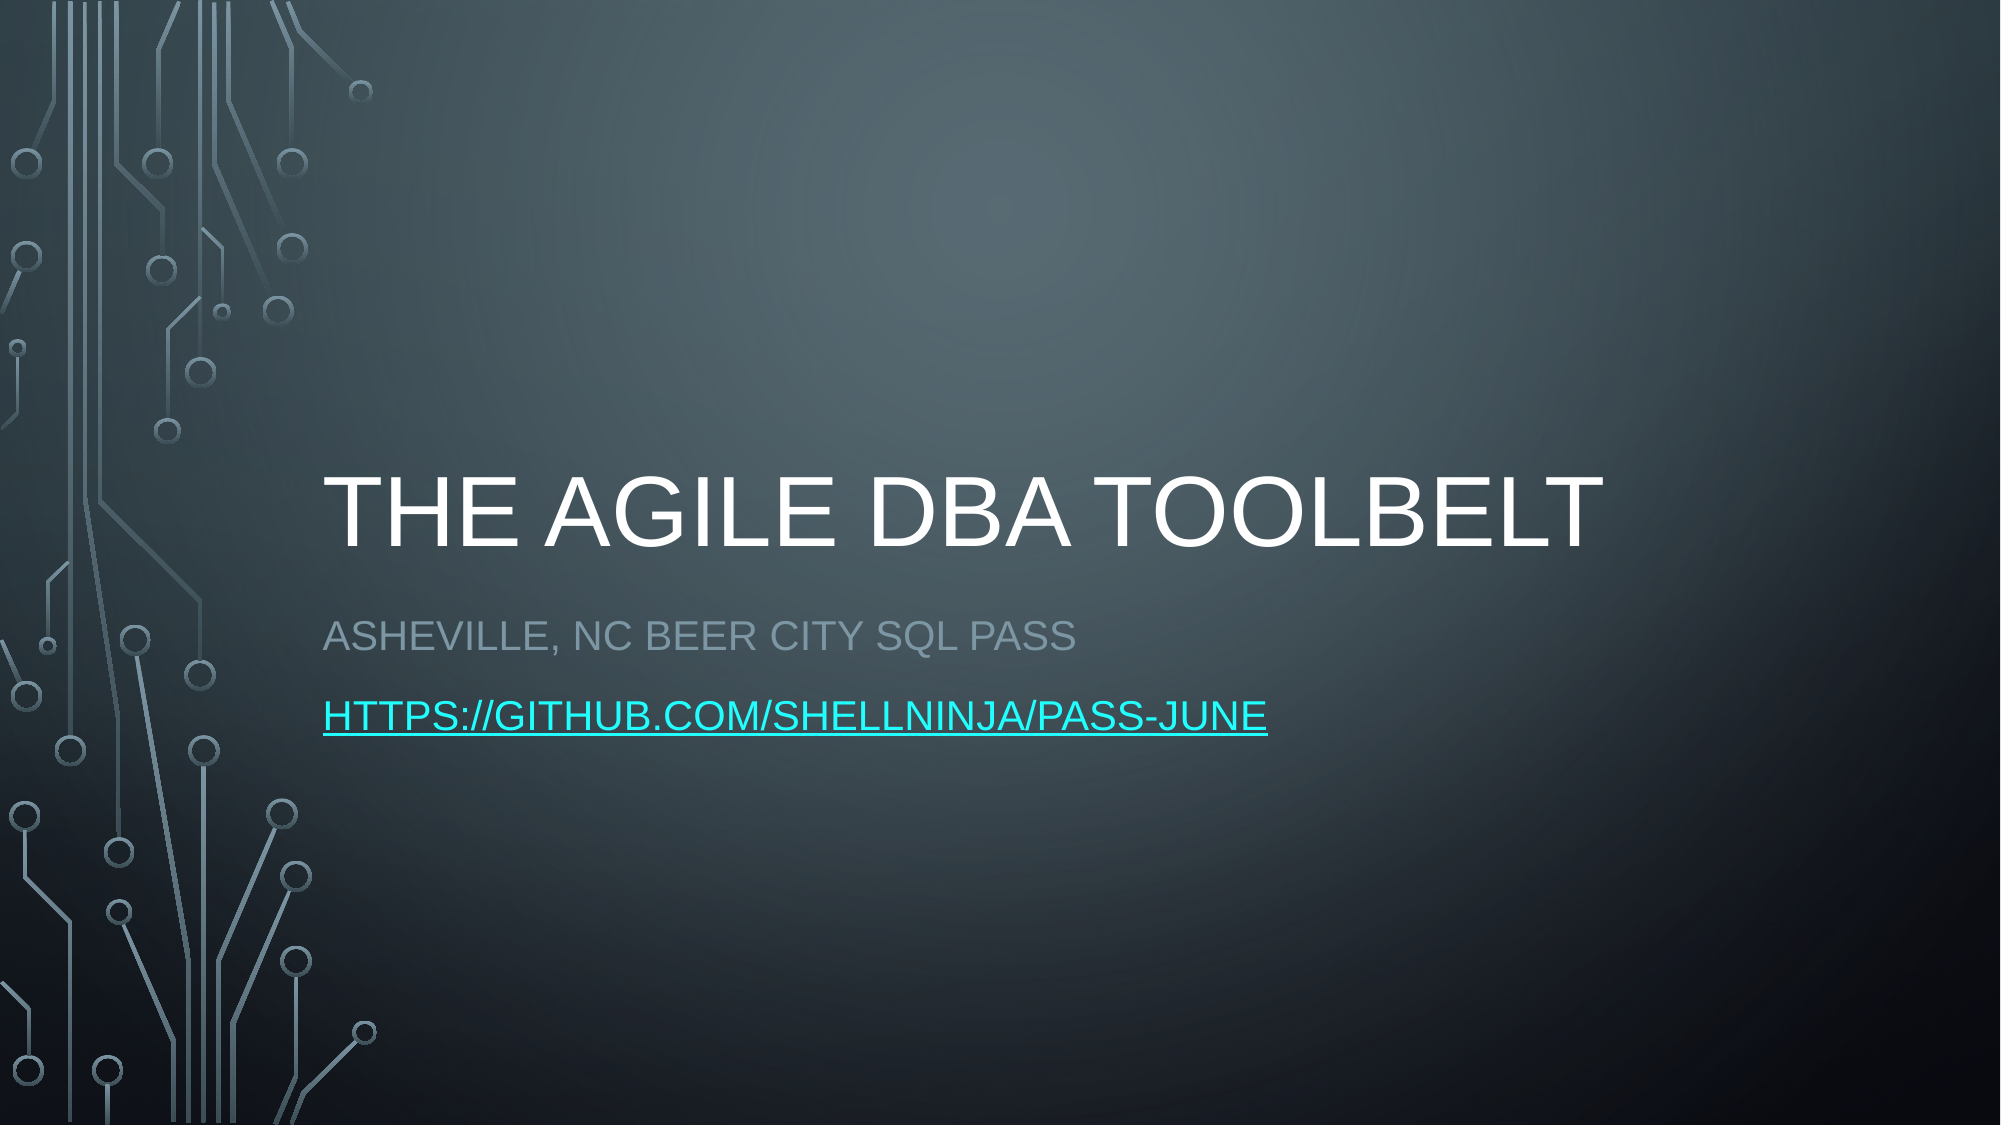

# The agile dba toolbelt
Asheville, NC Beer city sql pass
https://github.com/shellninja/PASS-June